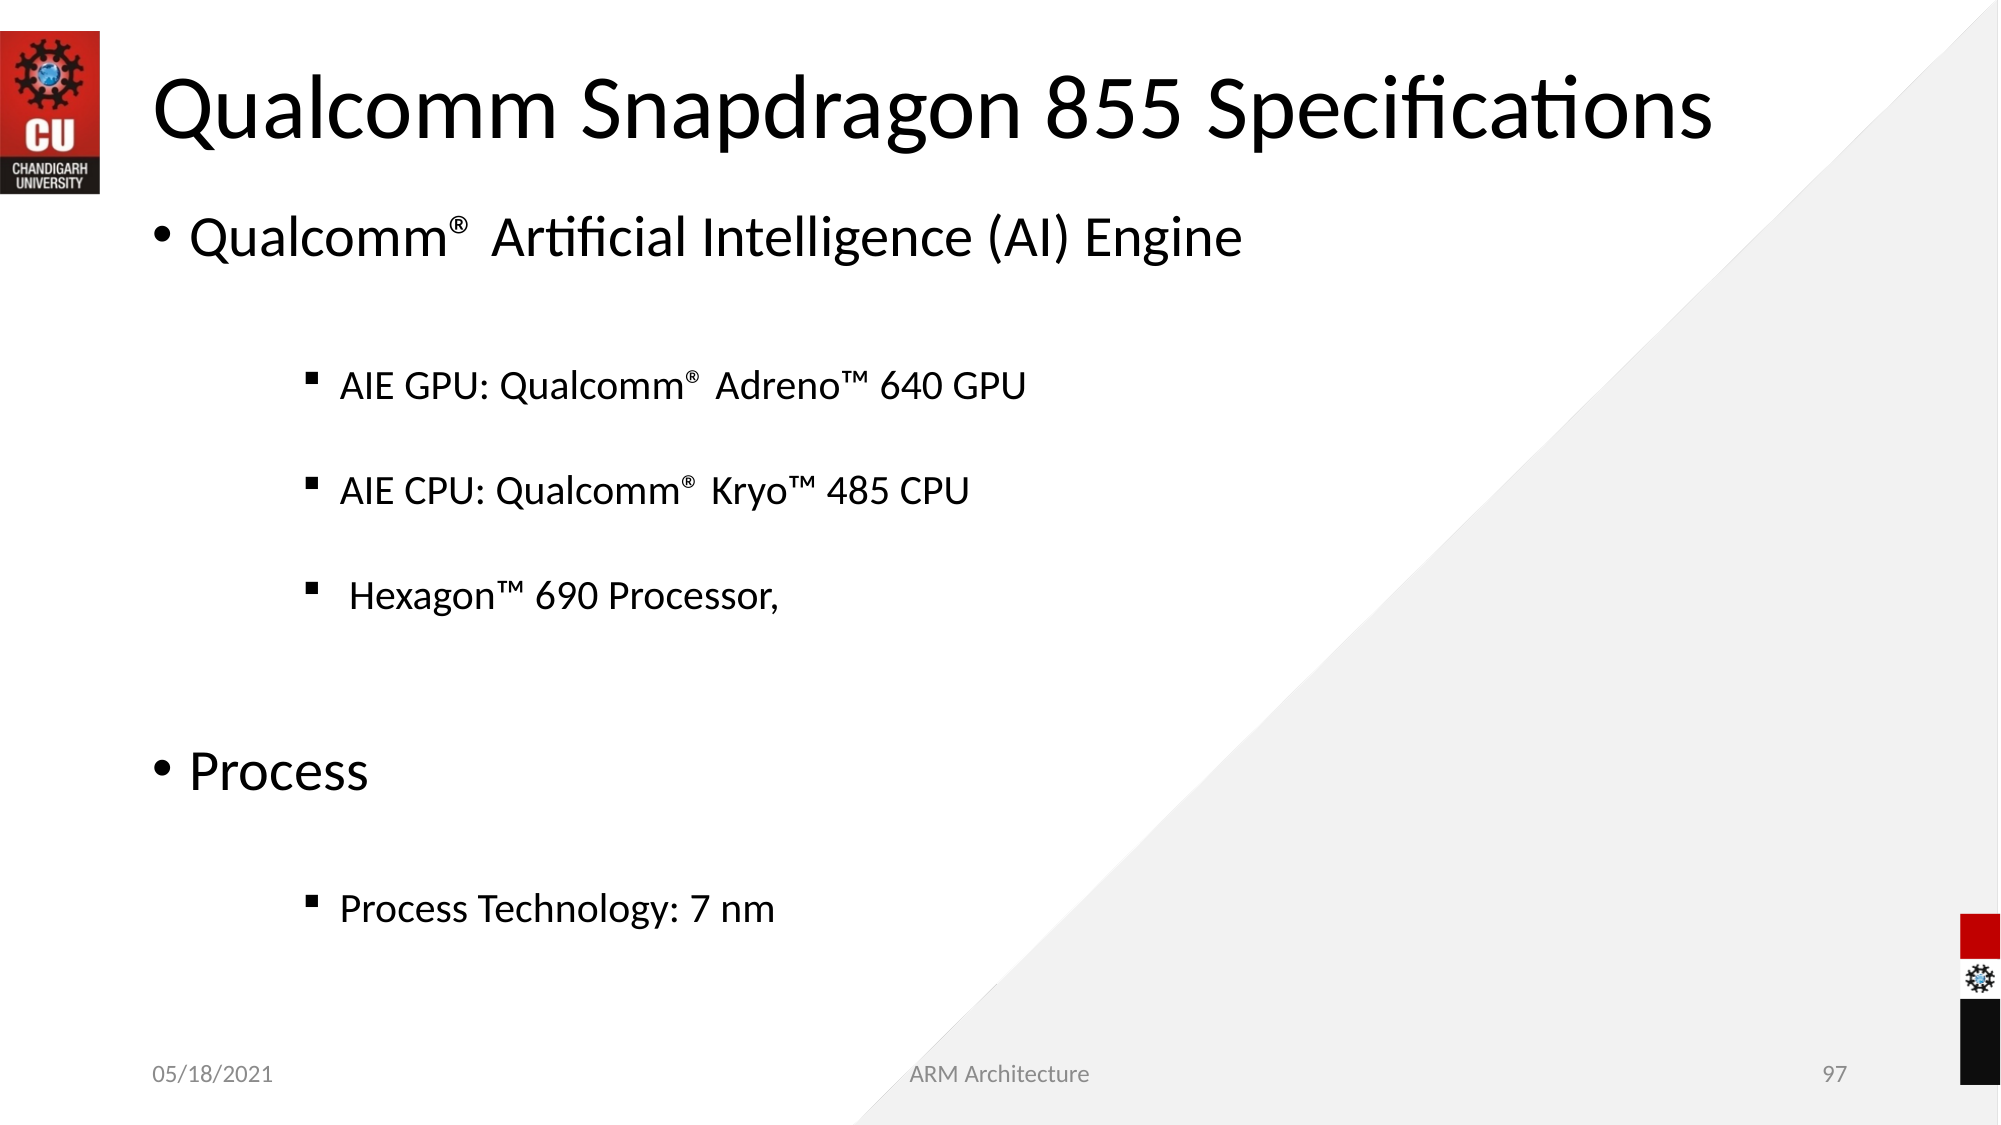

Qualcomm Snapdragon 855 Specifications
Qualcomm® Artificial Intelligence (AI) Engine

AIE GPU: Qualcomm® Adreno™ 640 GPU

AIE CPU: Qualcomm® Kryo™ 485 CPU

 Hexagon™ 690 Processor,

Process

Process Technology: 7 nm
05/18/2021
ARM Architecture
97